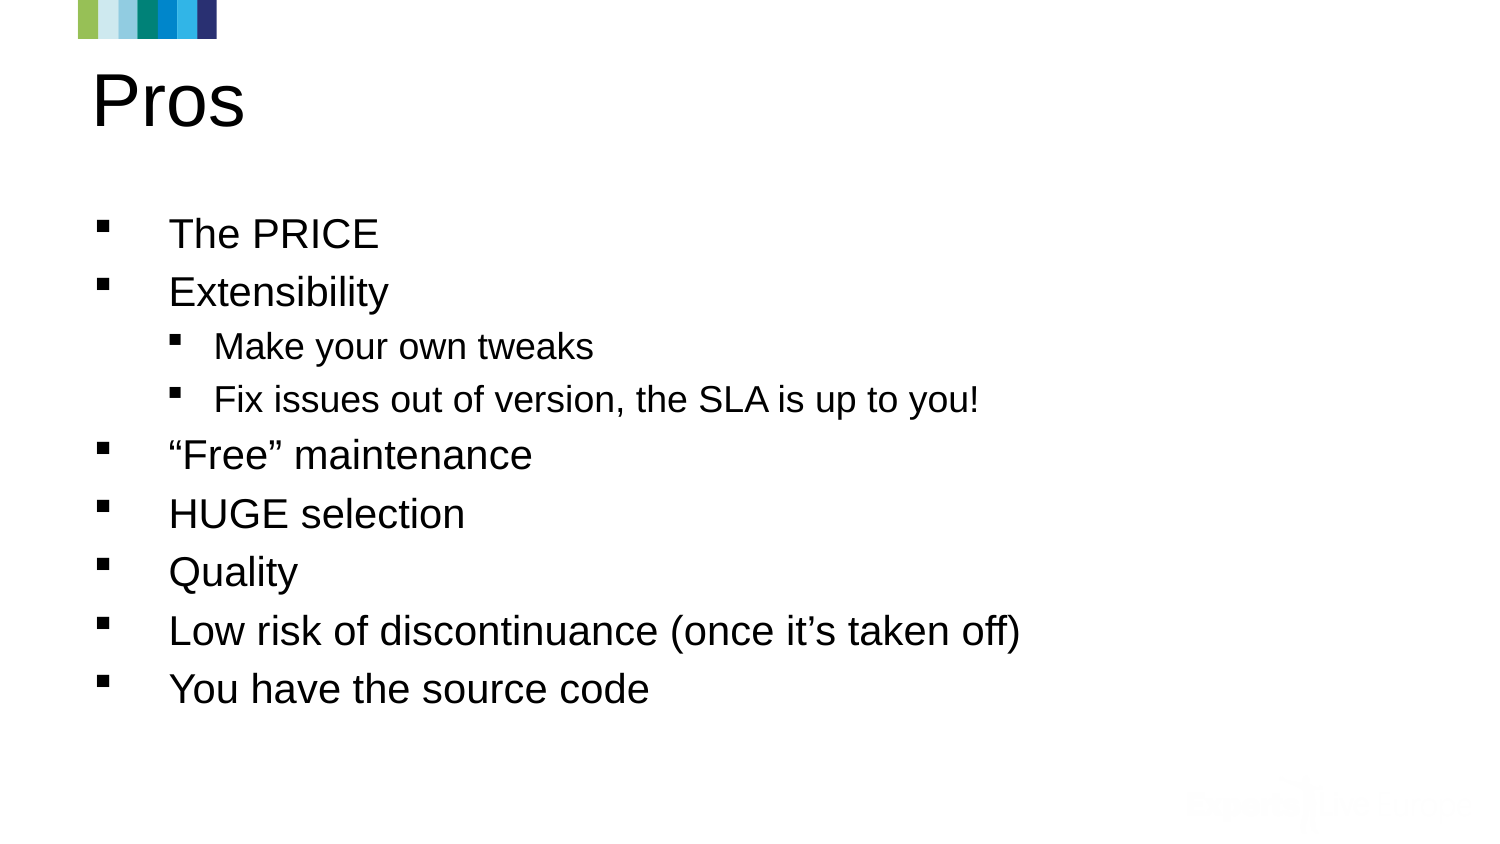

# Pros
The PRICE
Extensibility
Make your own tweaks
Fix issues out of version, the SLA is up to you!
“Free” maintenance
HUGE selection
Quality
Low risk of discontinuance (once it’s taken off)
You have the source code